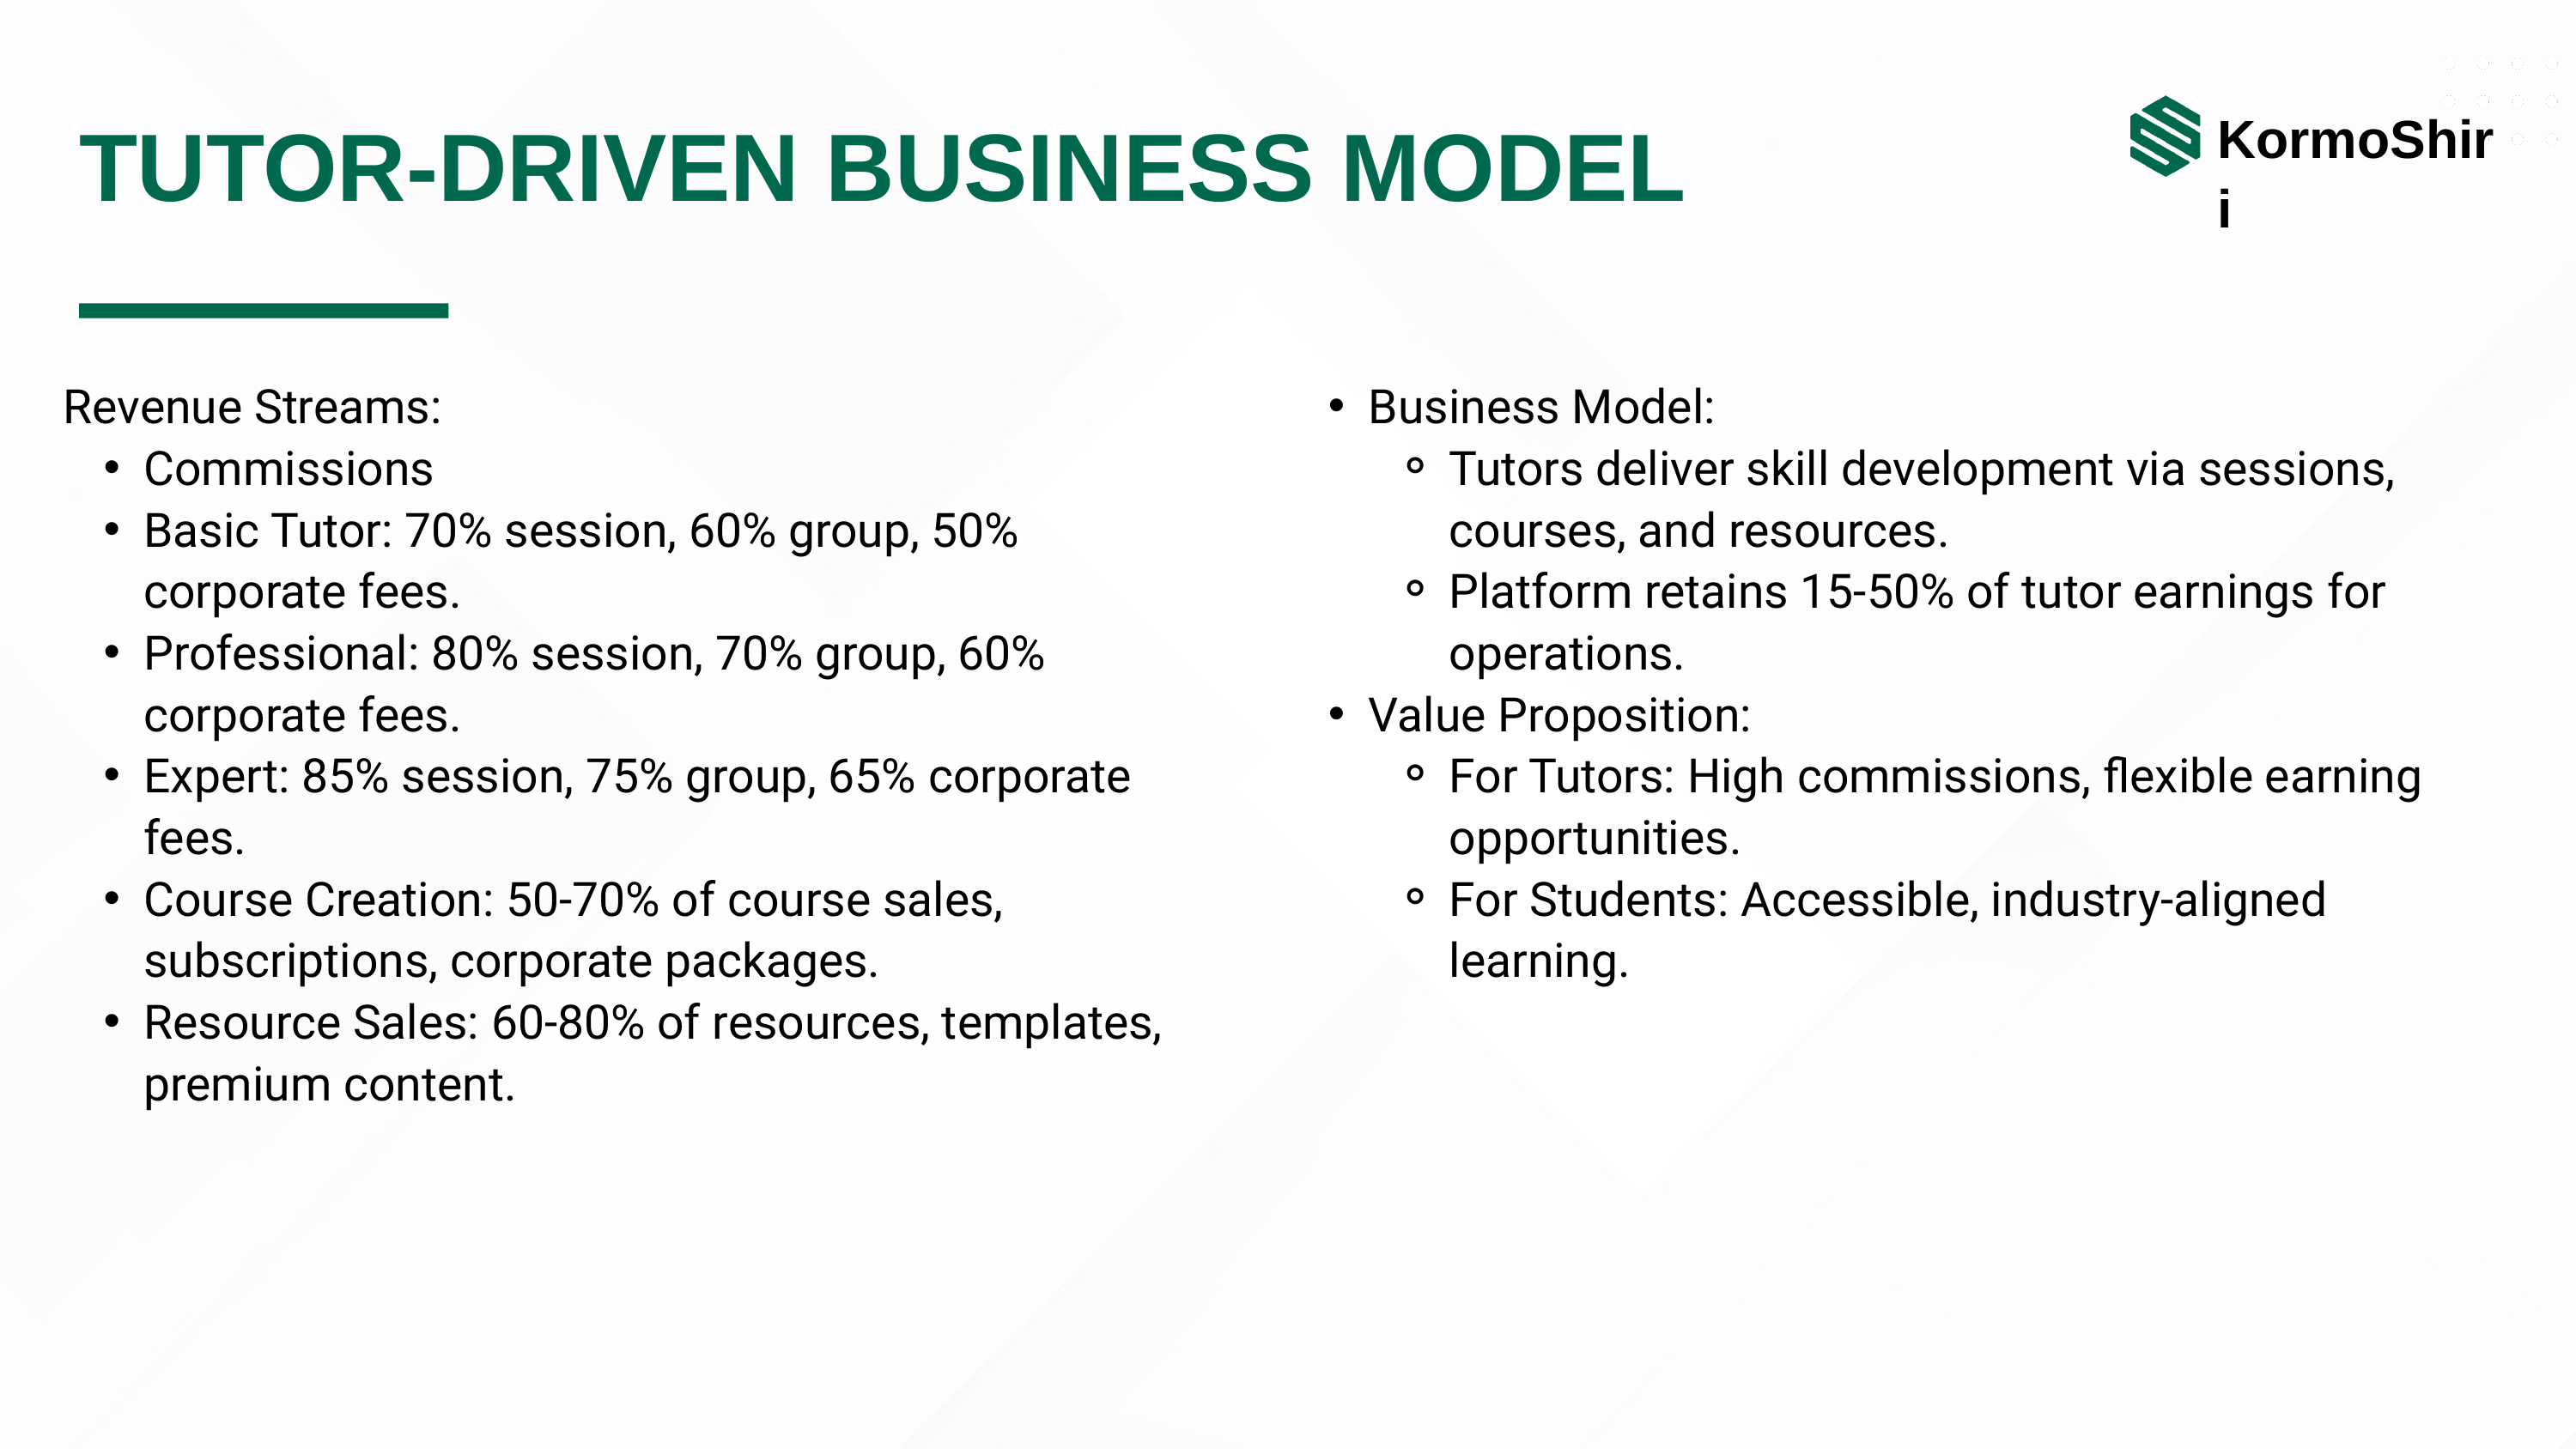

TUTOR-DRIVEN BUSINESS MODEL

KormoShiri

Revenue Streams:
Commissions
Basic Tutor: 70% session, 60% group, 50% corporate fees.
Professional: 80% session, 70% group, 60% corporate fees.
Expert: 85% session, 75% group, 65% corporate fees.
Course Creation: 50-70% of course sales, subscriptions, corporate packages.
Resource Sales: 60-80% of resources, templates, premium content.

Business Model:
Tutors deliver skill development via sessions, courses, and resources.
Platform retains 15-50% of tutor earnings for operations.
Value Proposition:
For Tutors: High commissions, flexible earning opportunities.
For Students: Accessible, industry-aligned learning.